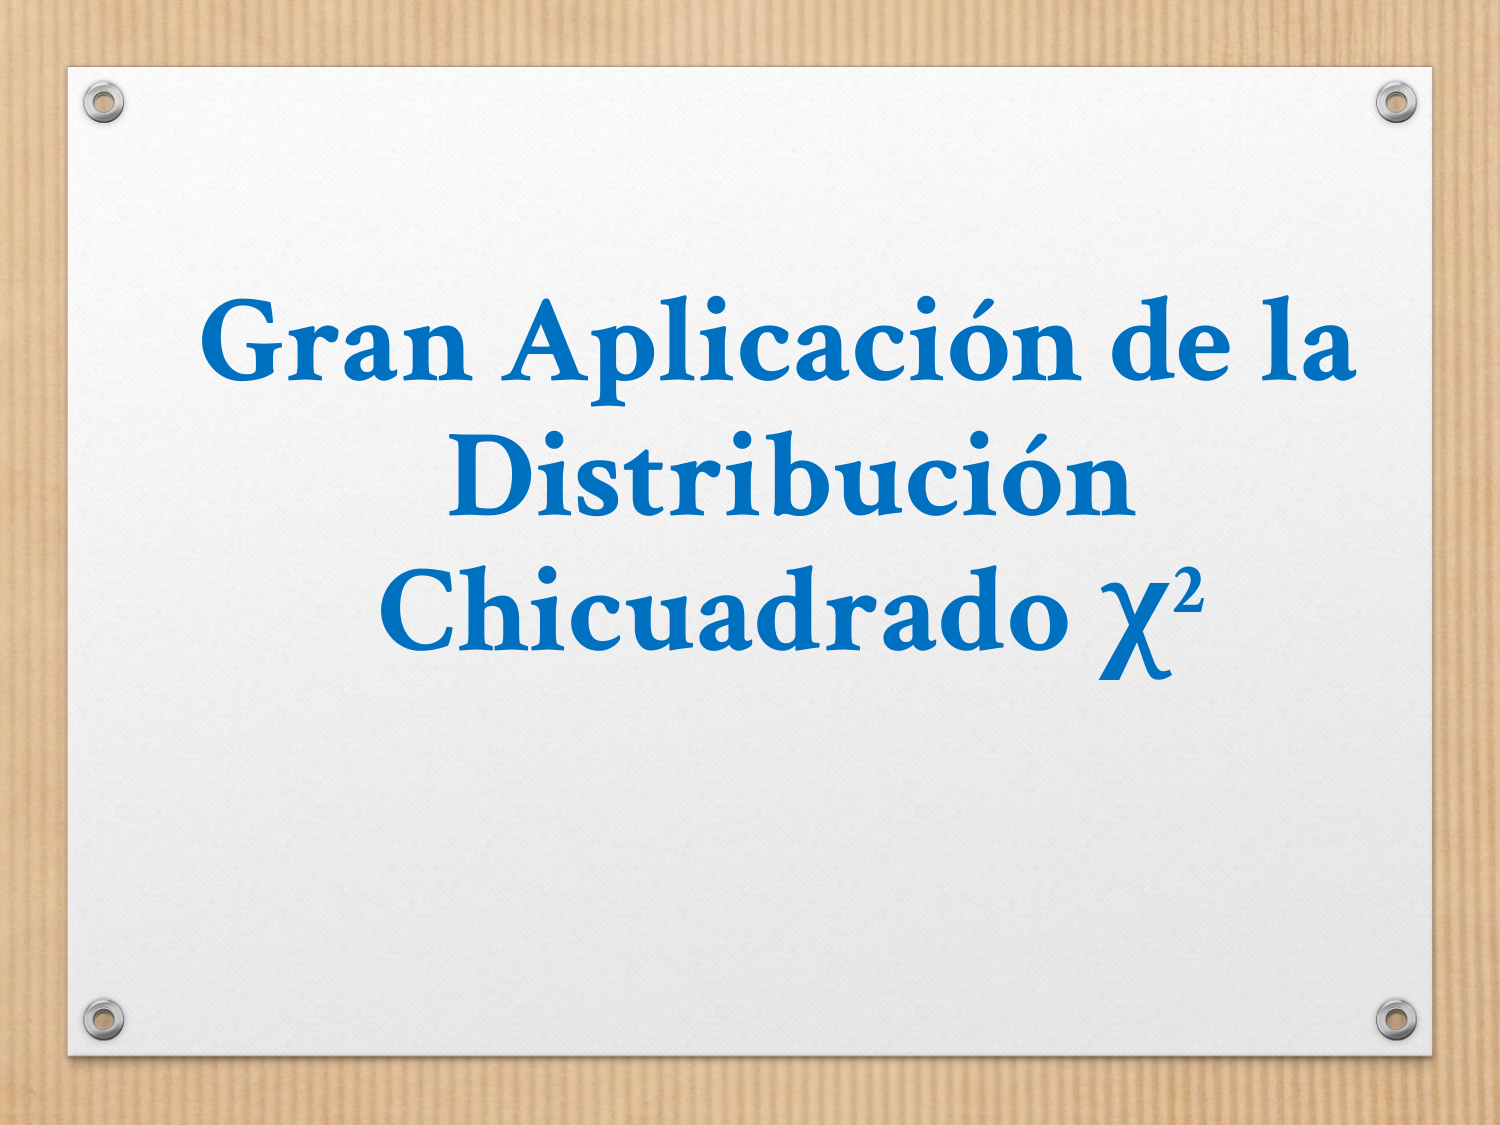

# Gran Aplicación de la Distribución Chicuadrado χ2